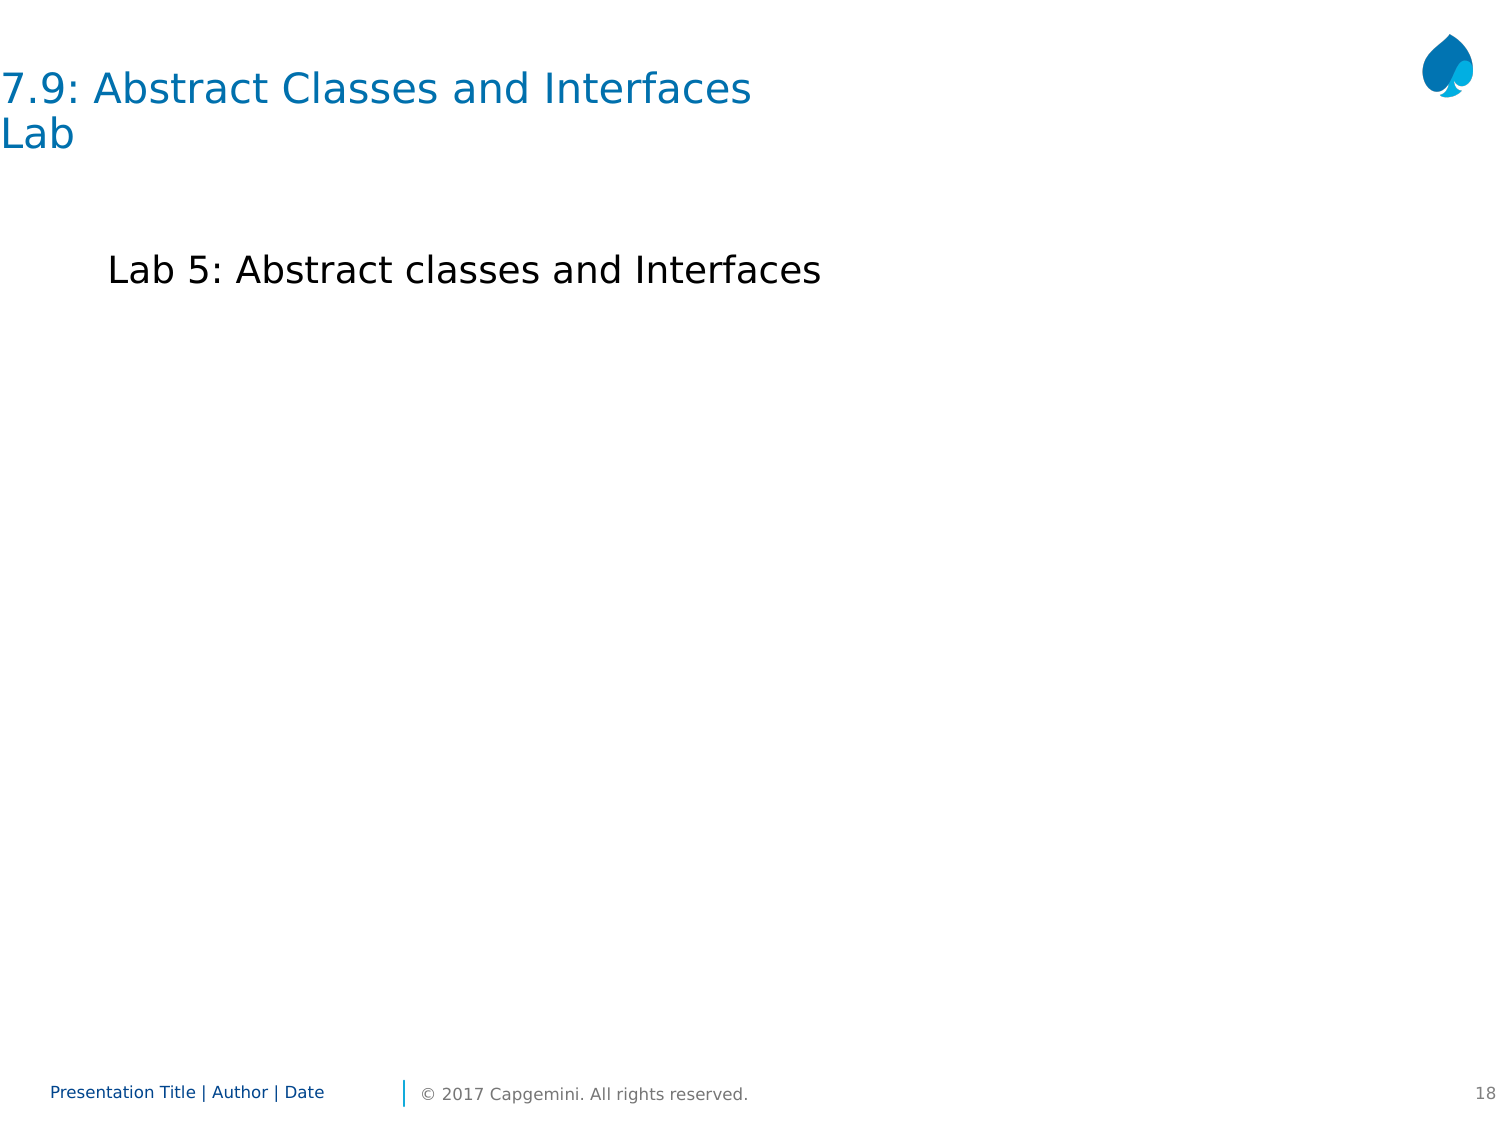

7.9: Abstract Classes and Interfaces
Lab
Lab 5: Abstract classes and Interfaces